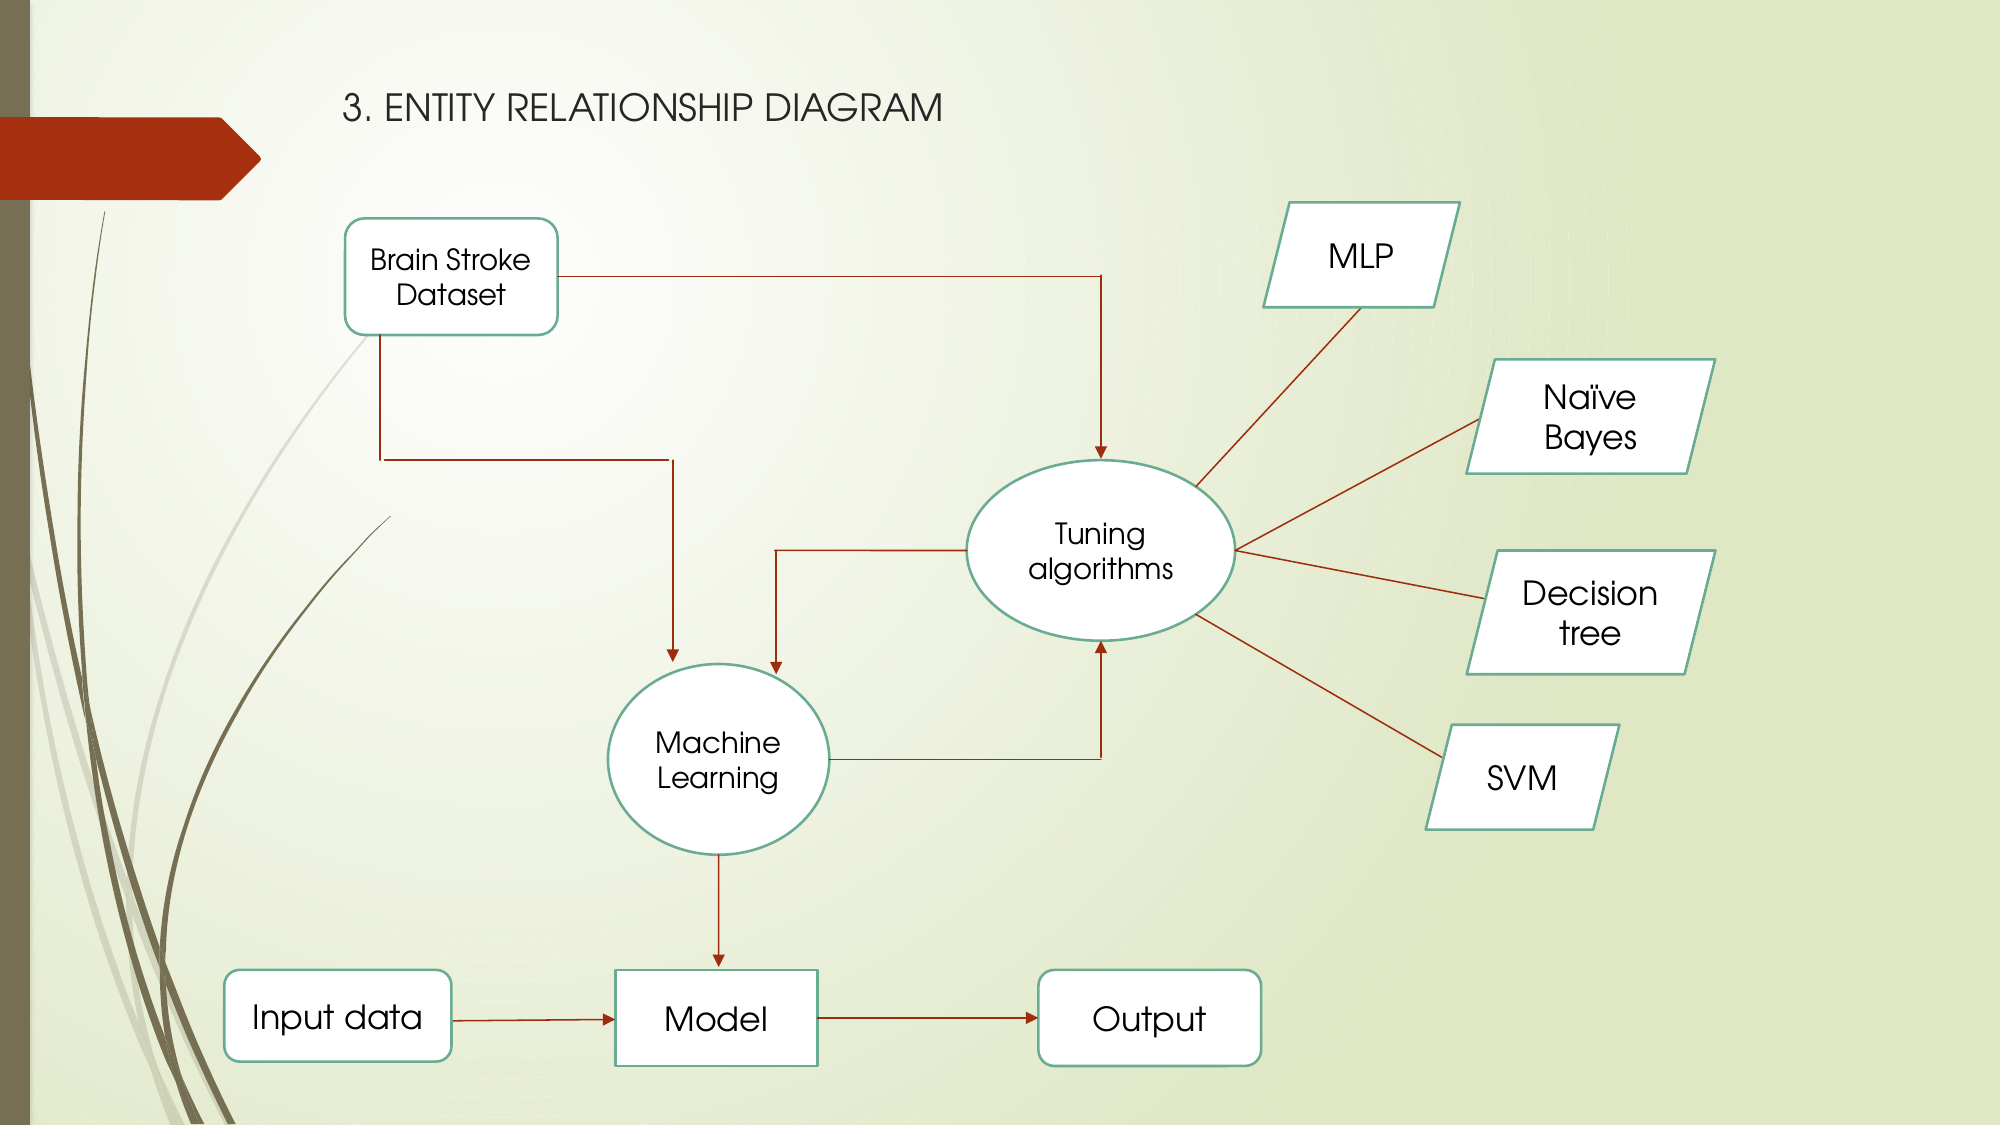

# 3. ENTITY RELATIONSHIP DIAGRAM
MLP
Brain Stroke Dataset
Naïve Bayes
Tuning
algorithms
Decision tree
Machine Learning
SVM
Input data
Output
Model